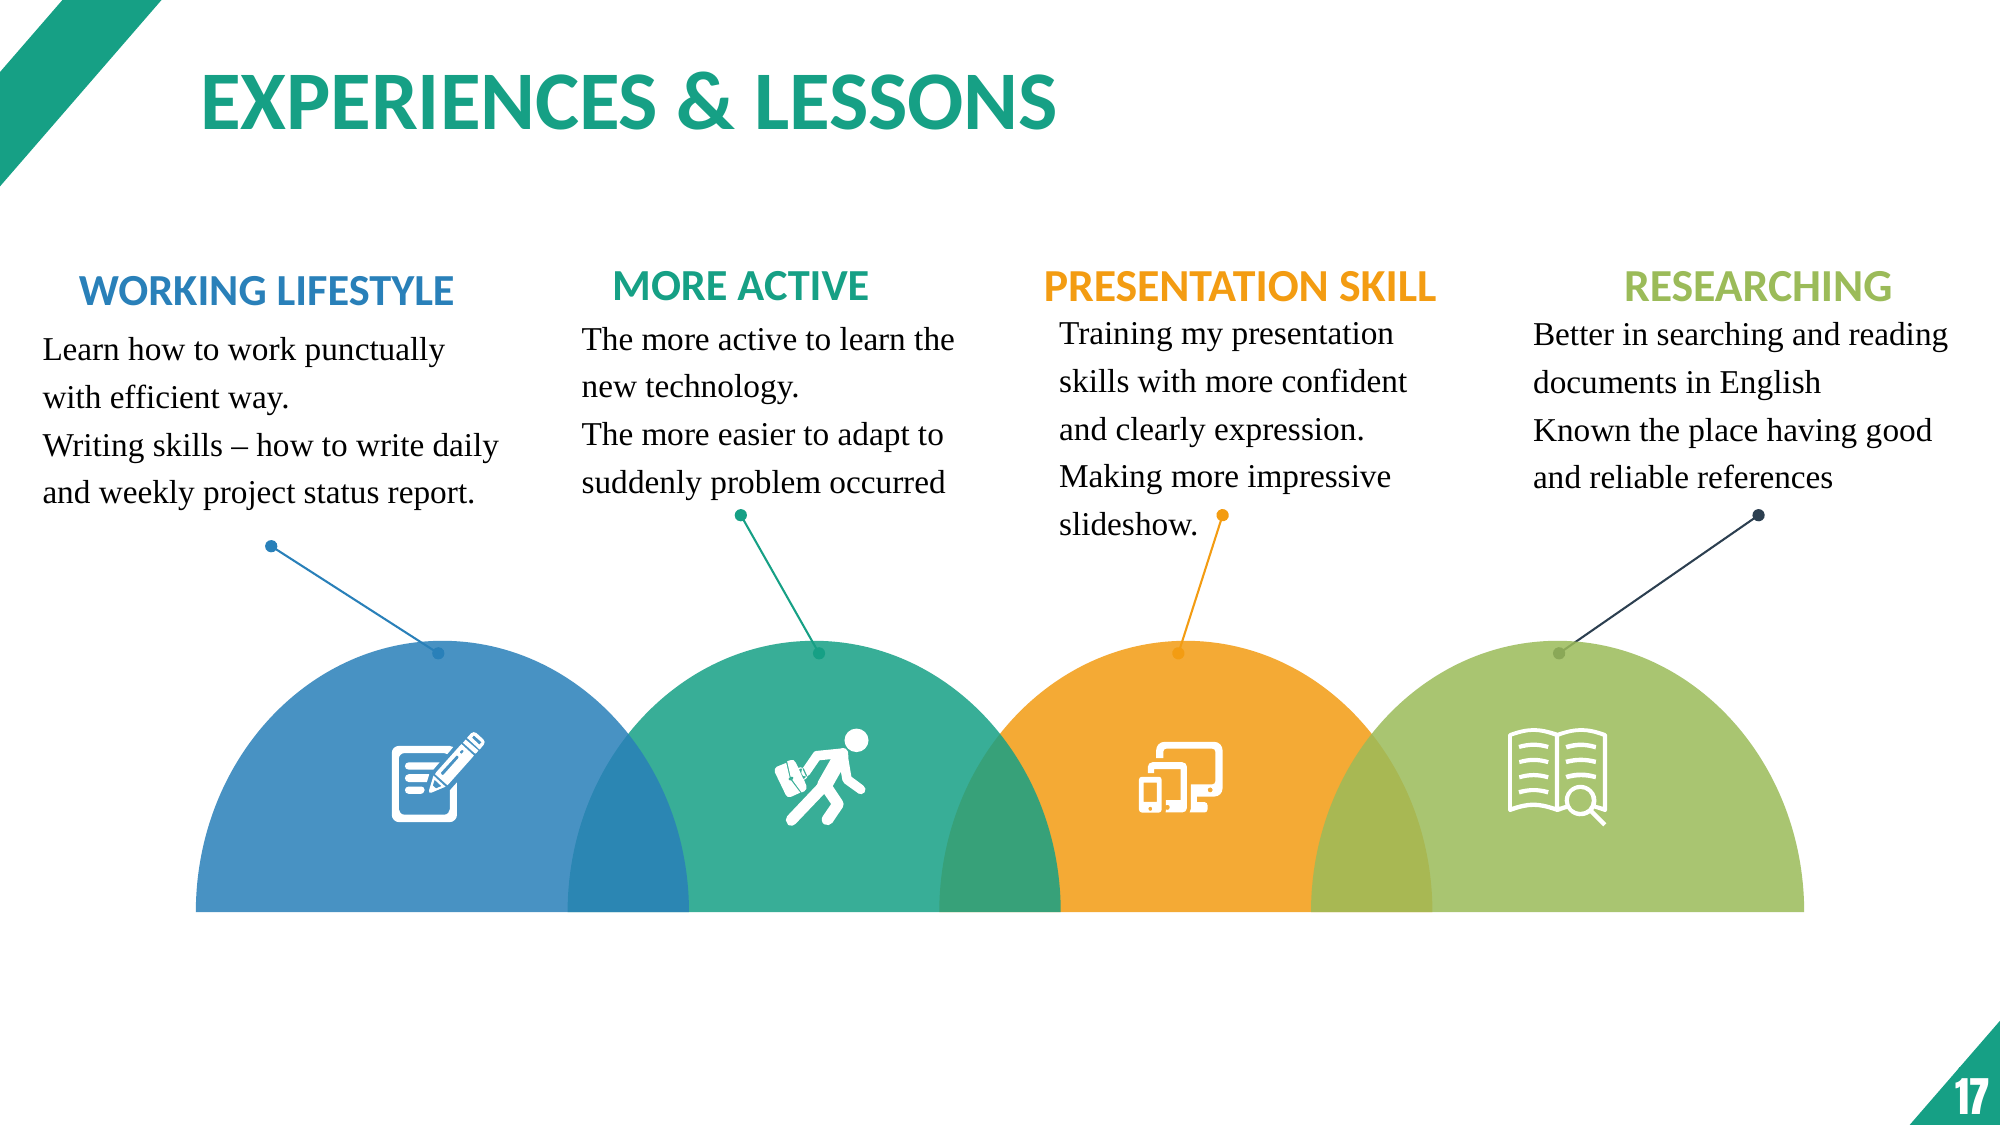

EXPERIENCES & LESSONS
MORE ACTIVE
The more active to learn the new technology.
The more easier to adapt to suddenly problem occurred
PRESENTATION SKILL
Training my presentation skills with more confident and clearly expression.
Making more impressive slideshow.
RESEARCHING
Better in searching and reading documents in English
Known the place having good and reliable references
WORKING LIFESTYLE
Learn how to work punctually with efficient way.
Writing skills – how to write daily and weekly project status report.

17